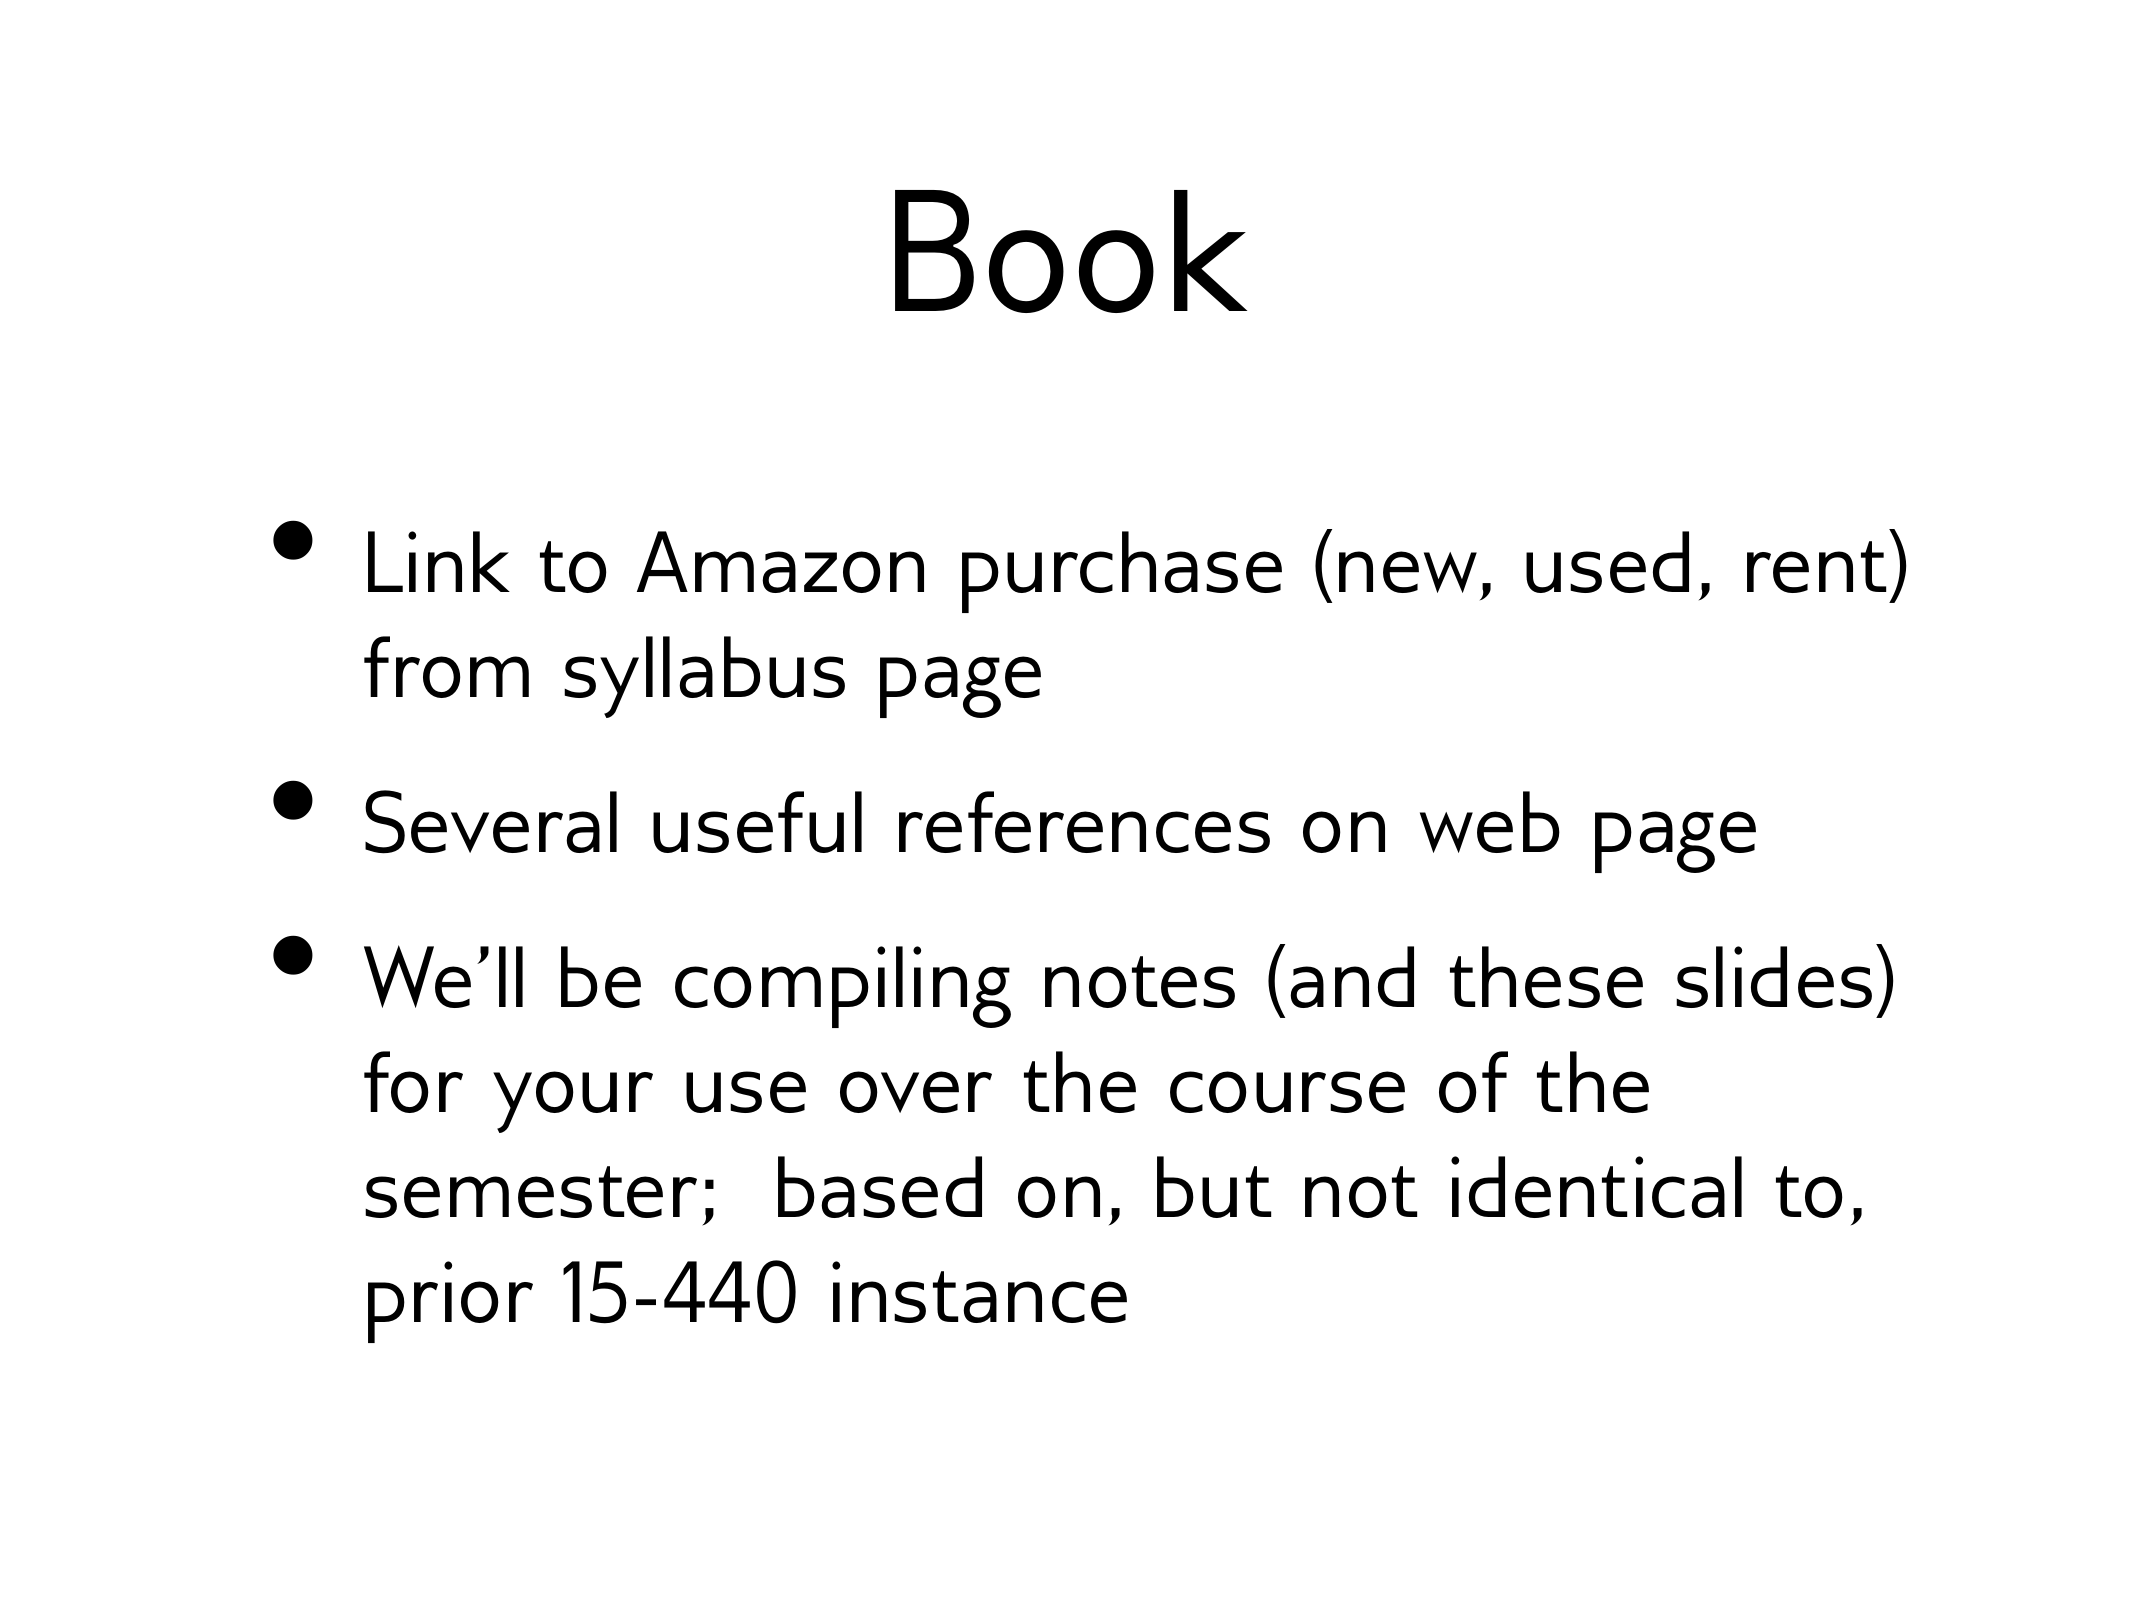

# Book
Link to Amazon purchase (new, used, rent) from syllabus page
Several useful references on web page
We’ll be compiling notes (and these slides) for your use over the course of the semester;  based on, but not identical to, prior 15-440 instance